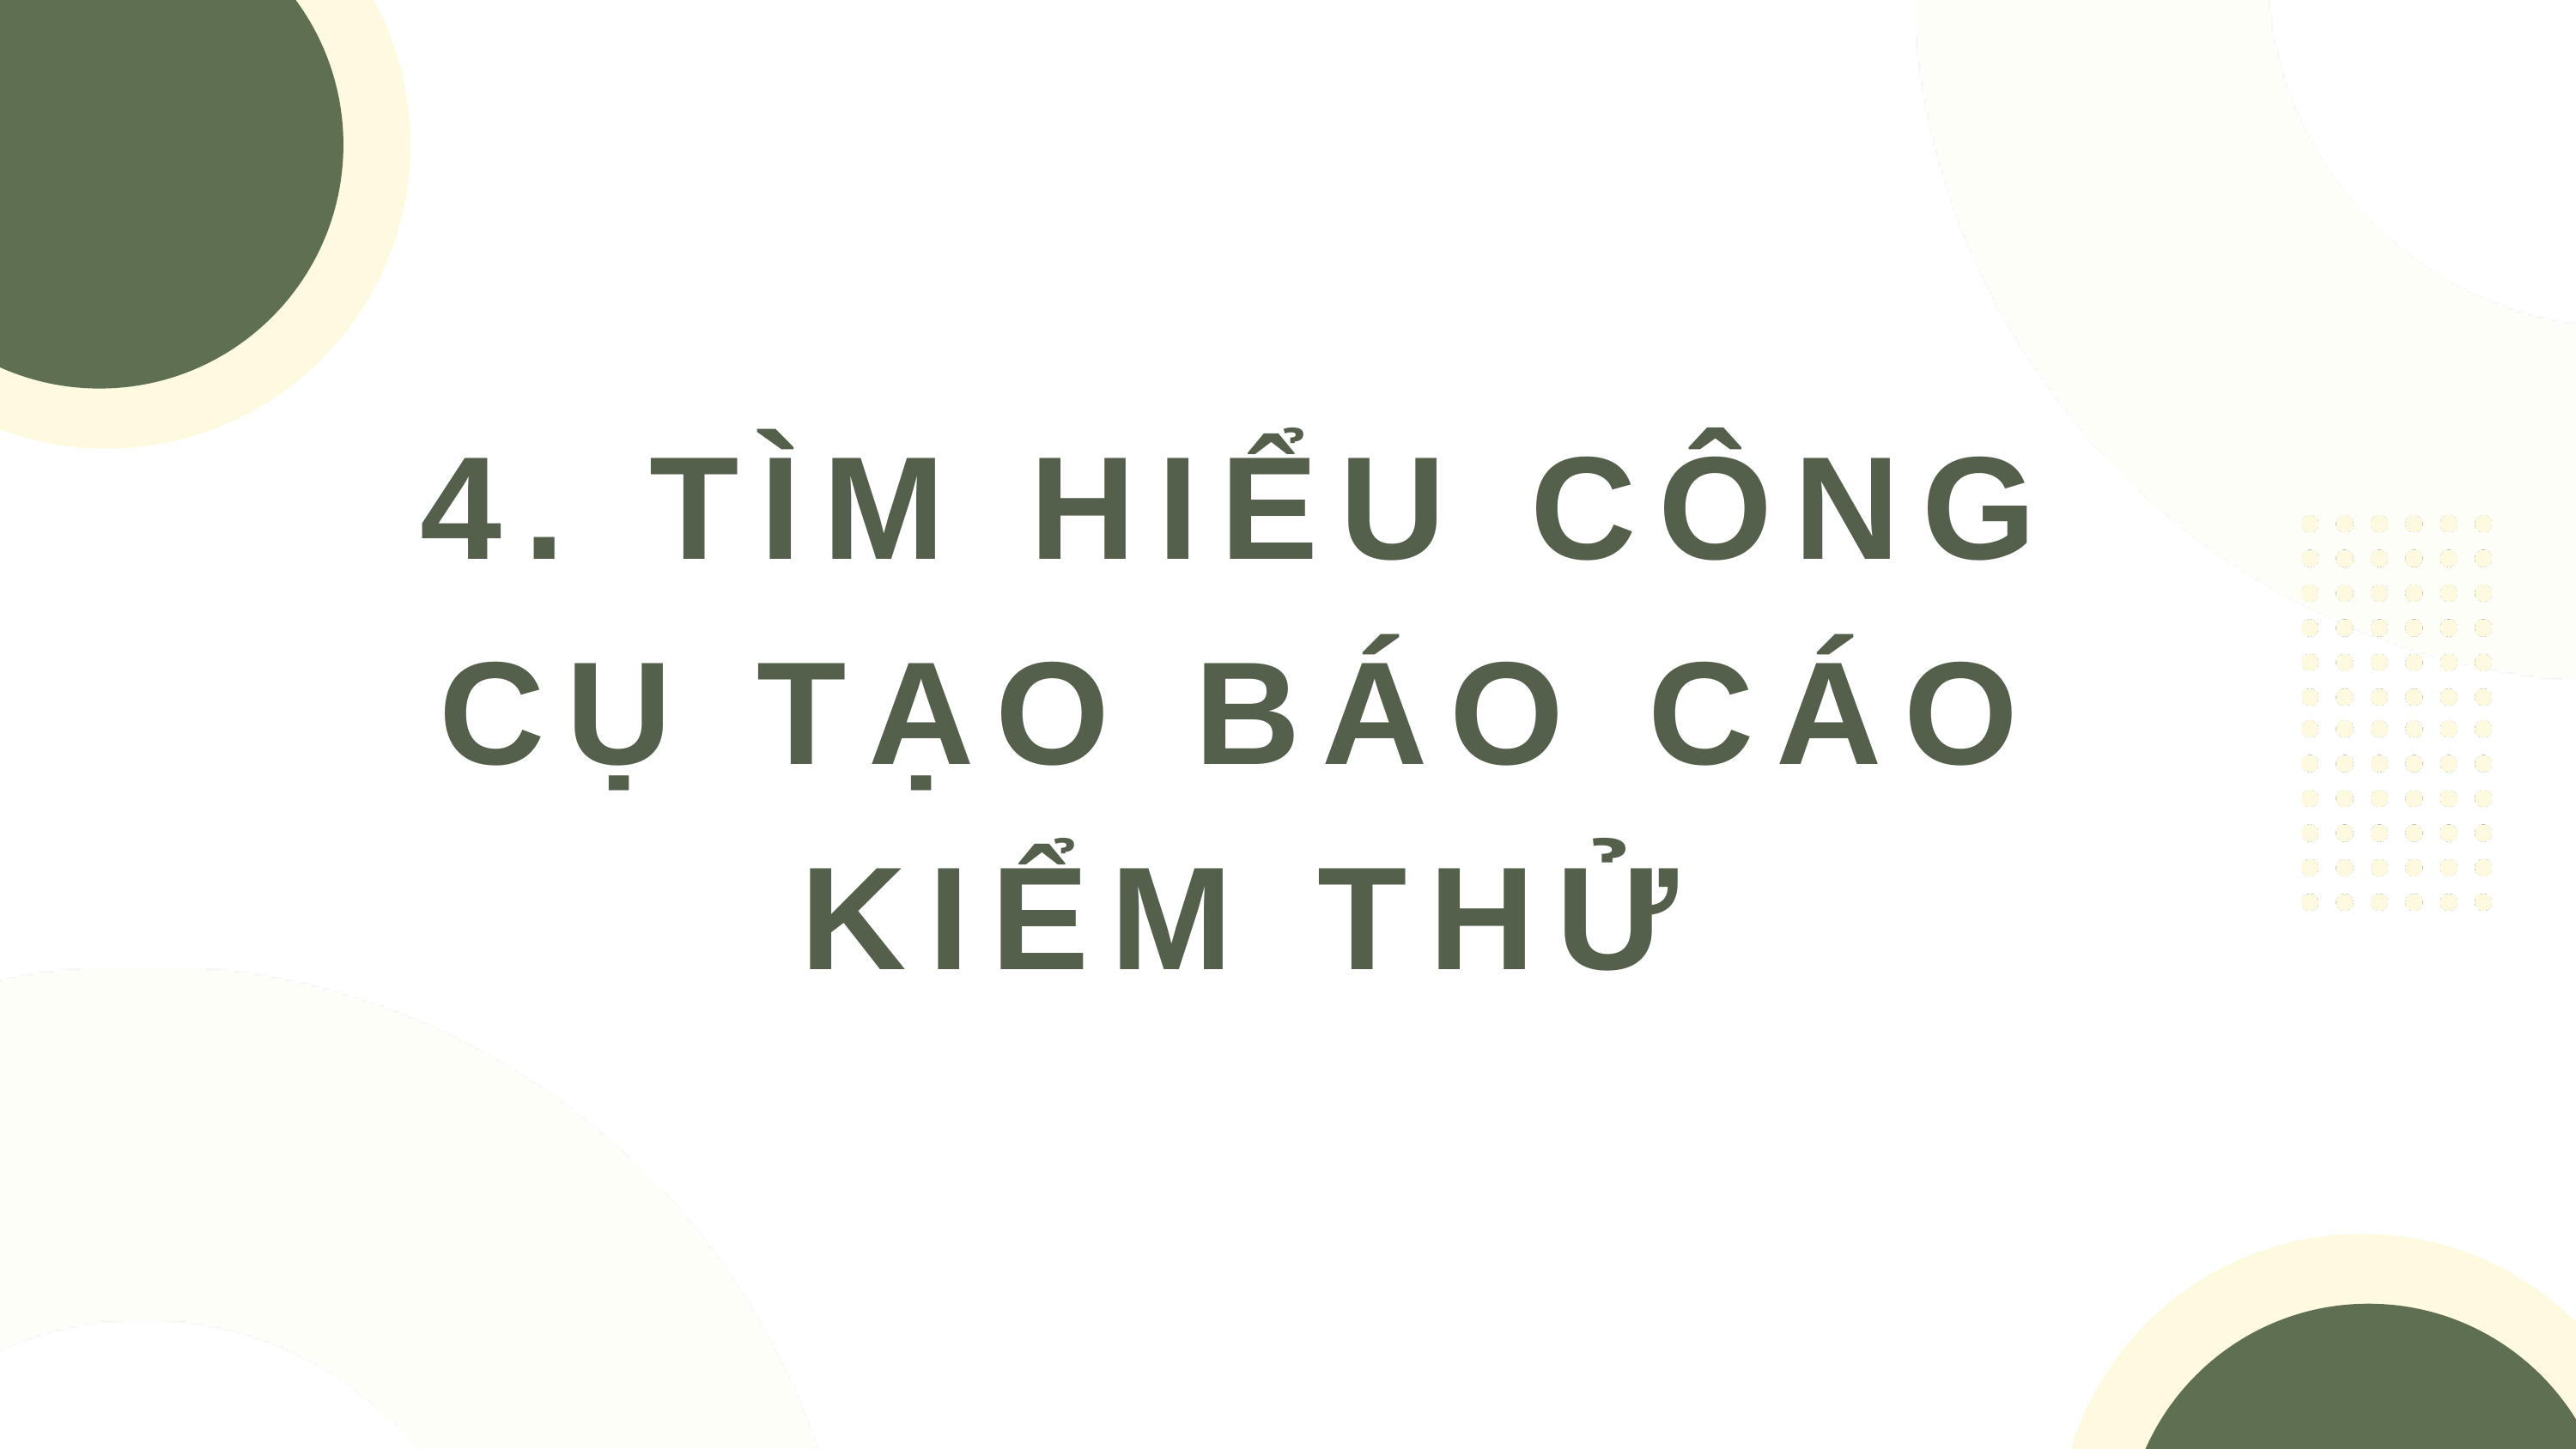

4. TÌM HIỂU CÔNG CỤ TẠO BÁO CÁO KIỂM THỬ